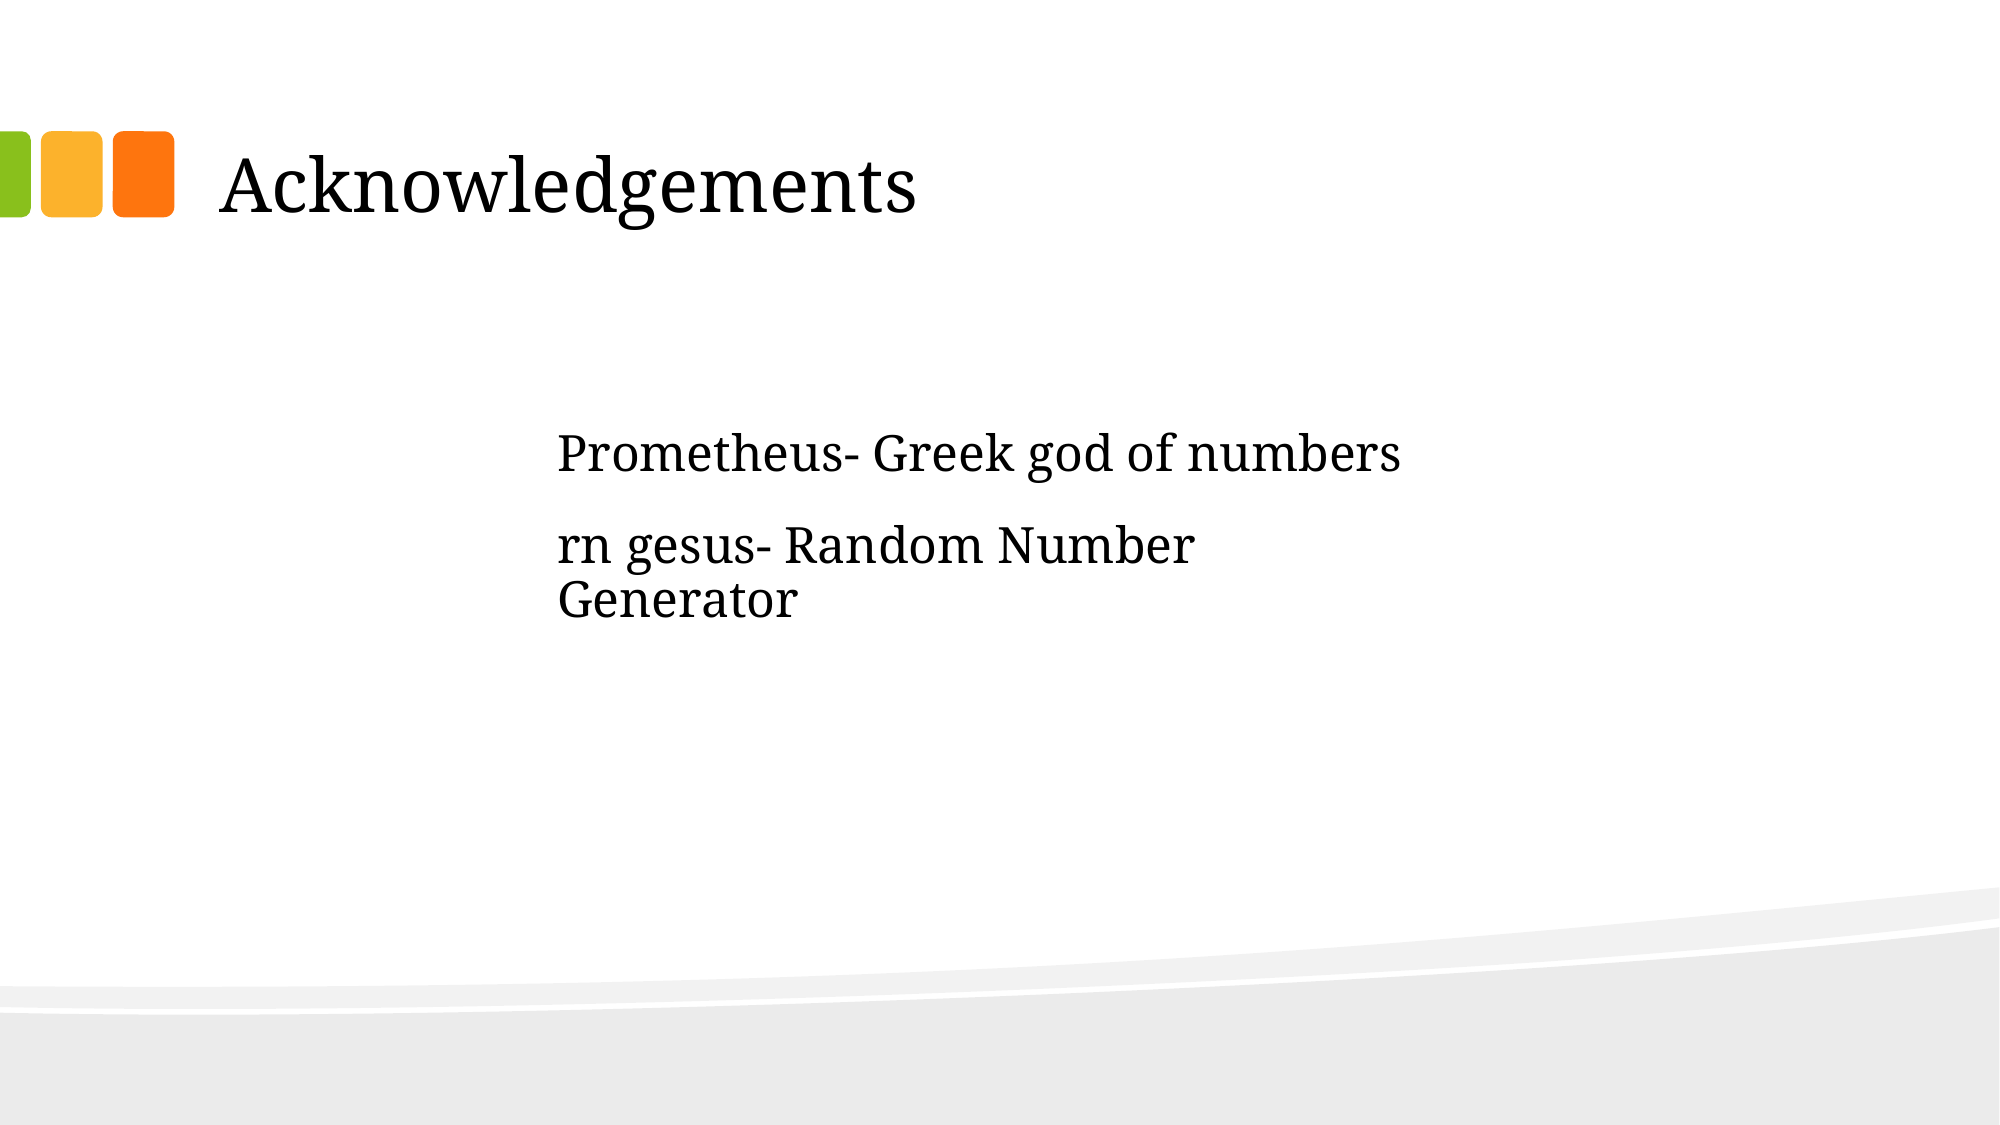

# Acknowledgements
Prometheus- Greek god of numbers
rn gesus- Random Number Generator